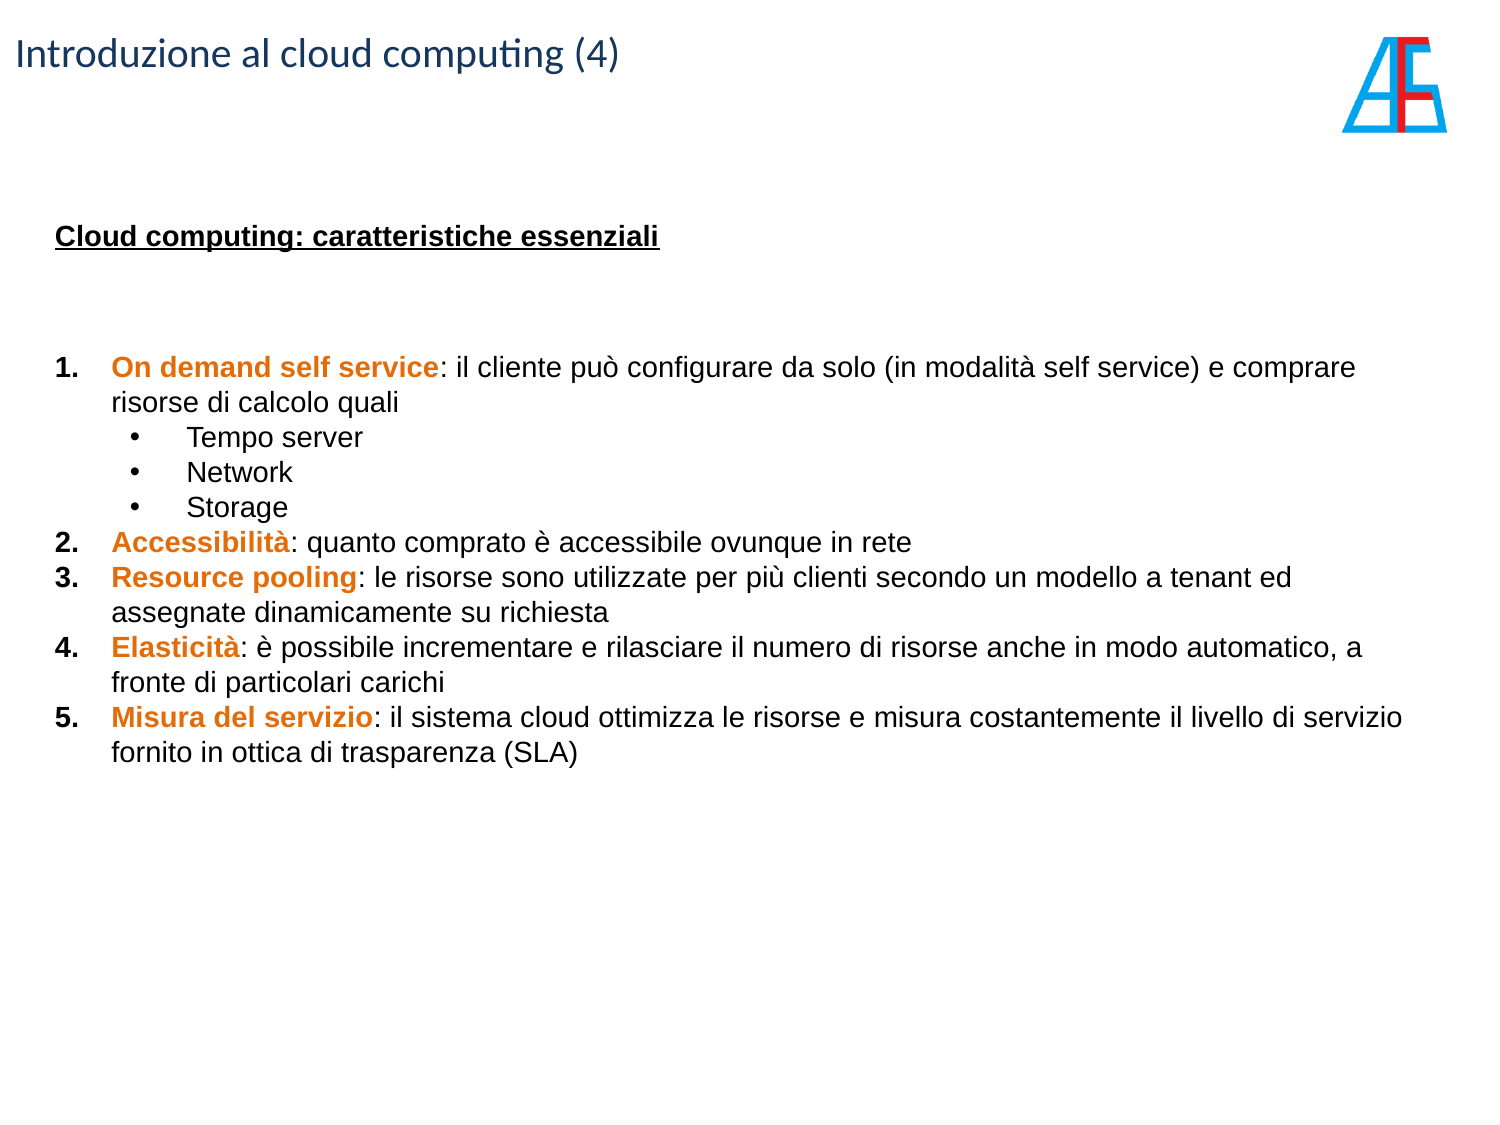

Introduzione al cloud computing (4)
Cloud computing: caratteristiche essenziali
On demand self service: il cliente può configurare da solo (in modalità self service) e comprare risorse di calcolo quali
Tempo server
Network
Storage
Accessibilità: quanto comprato è accessibile ovunque in rete
Resource pooling: le risorse sono utilizzate per più clienti secondo un modello a tenant ed assegnate dinamicamente su richiesta
Elasticità: è possibile incrementare e rilasciare il numero di risorse anche in modo automatico, a fronte di particolari carichi
Misura del servizio: il sistema cloud ottimizza le risorse e misura costantemente il livello di servizio fornito in ottica di trasparenza (SLA)